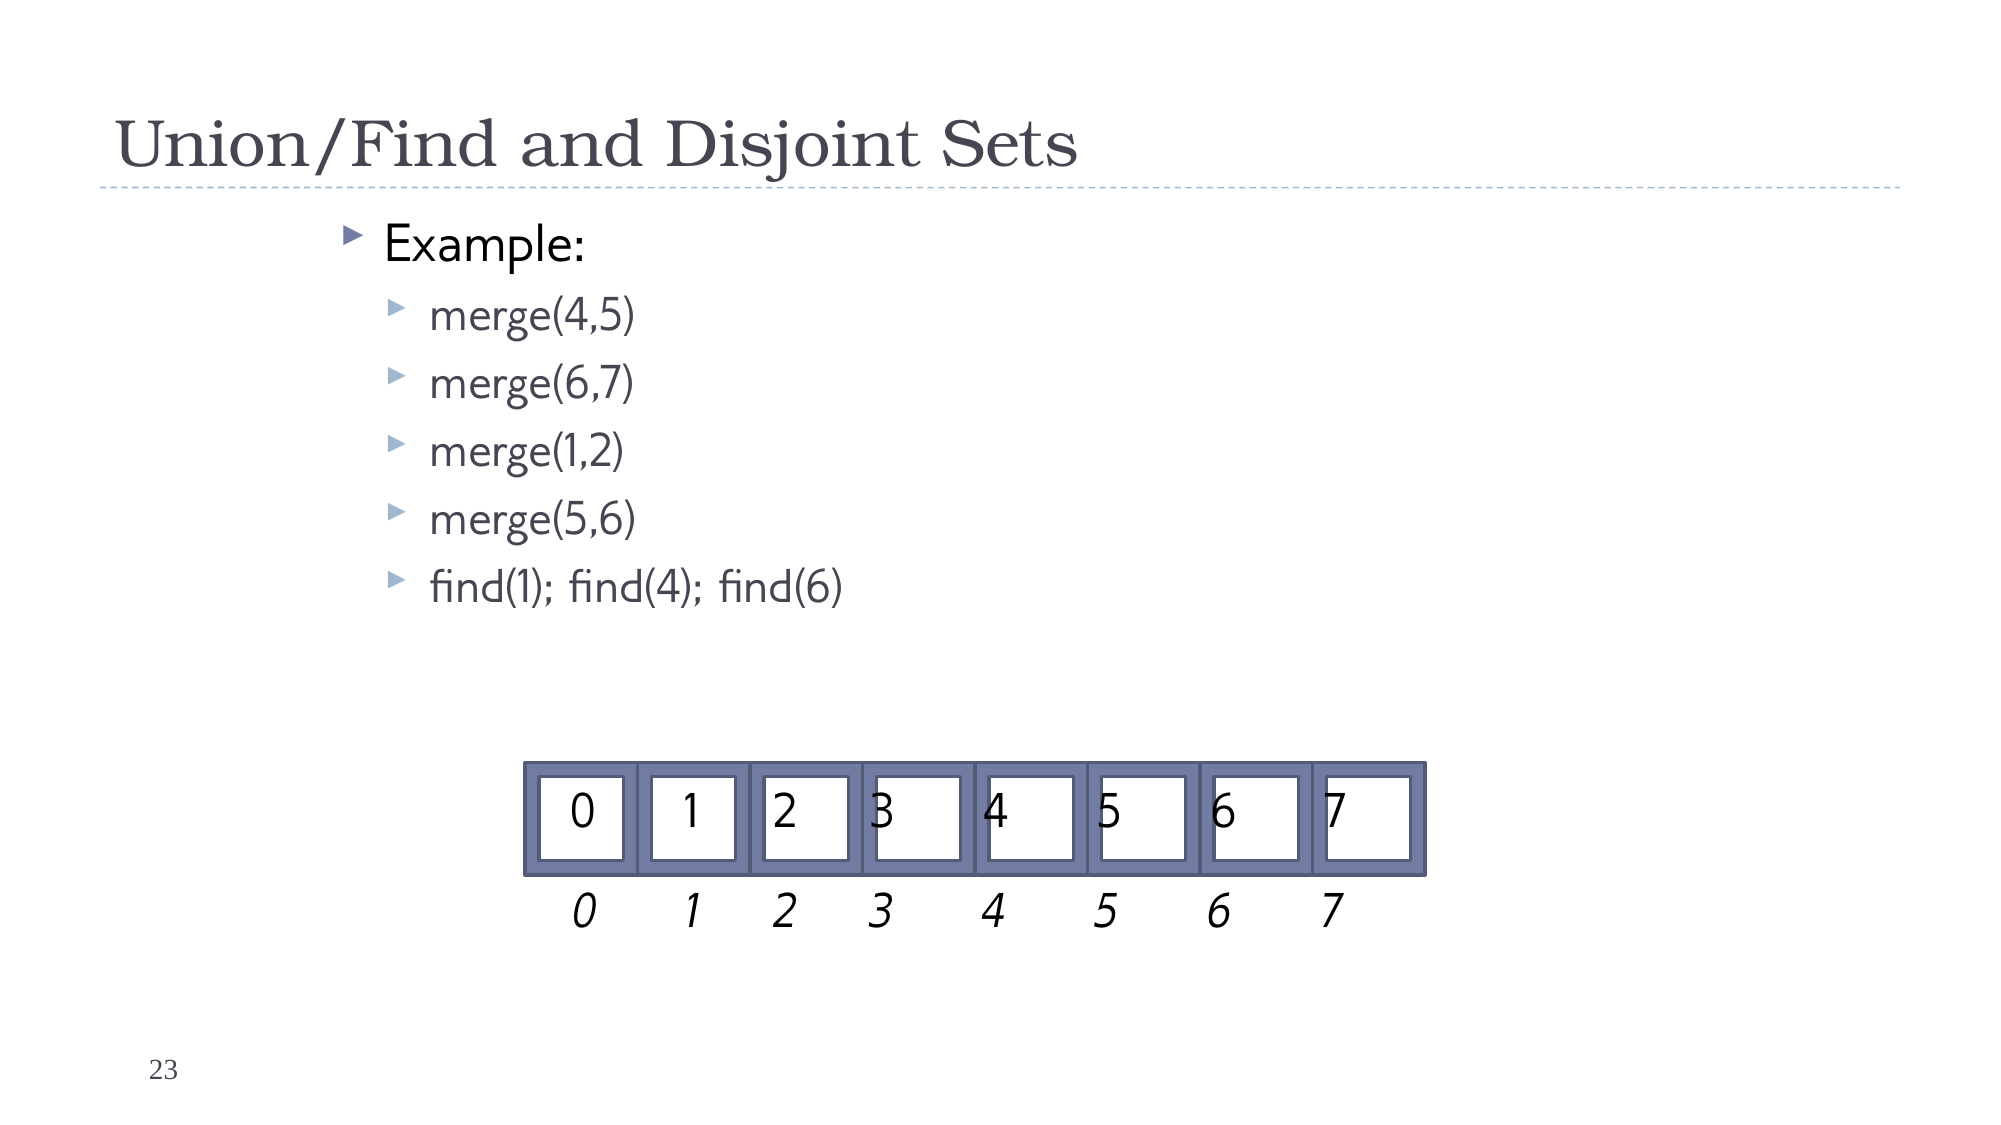

# Union/Find and Disjoint Sets
Example:
merge(4,5)
merge(6,7)
merge(1,2)
merge(5,6)
find(1); find(4); find(6)

  0      1     2     3      4      5      6      7

  0      1     2     3      4      5      6      7
23